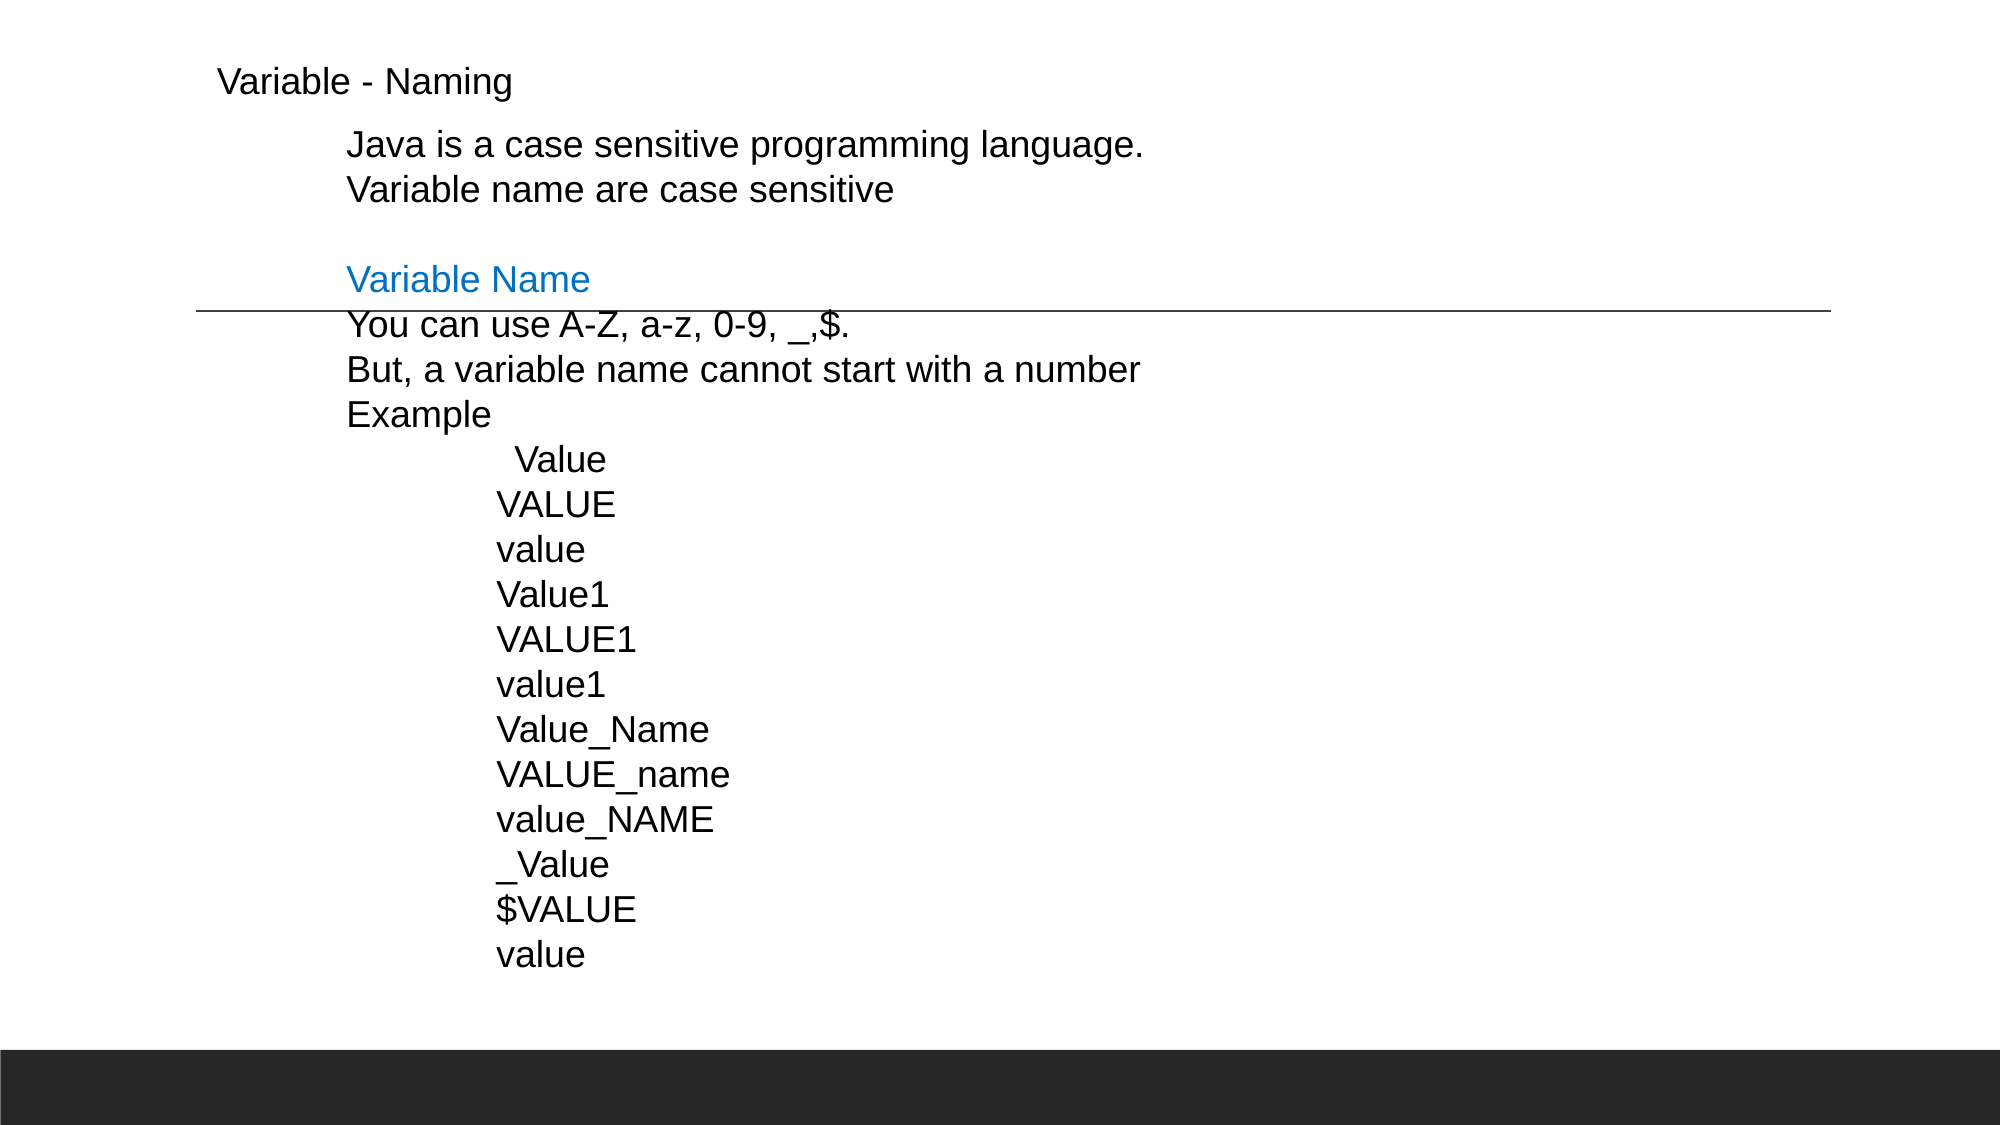

Variable - Naming
Java is a case sensitive programming language.
Variable name are case sensitive

Variable Name
You can use A-Z, a-z, 0-9, _,$.
But, a variable name cannot start with a number
Example
                Value
	VALUE
	value
	Value1
	VALUE1
	value1
 	Value_Name
	VALUE_name
	value_NAME
	_Value
	$VALUE
	value